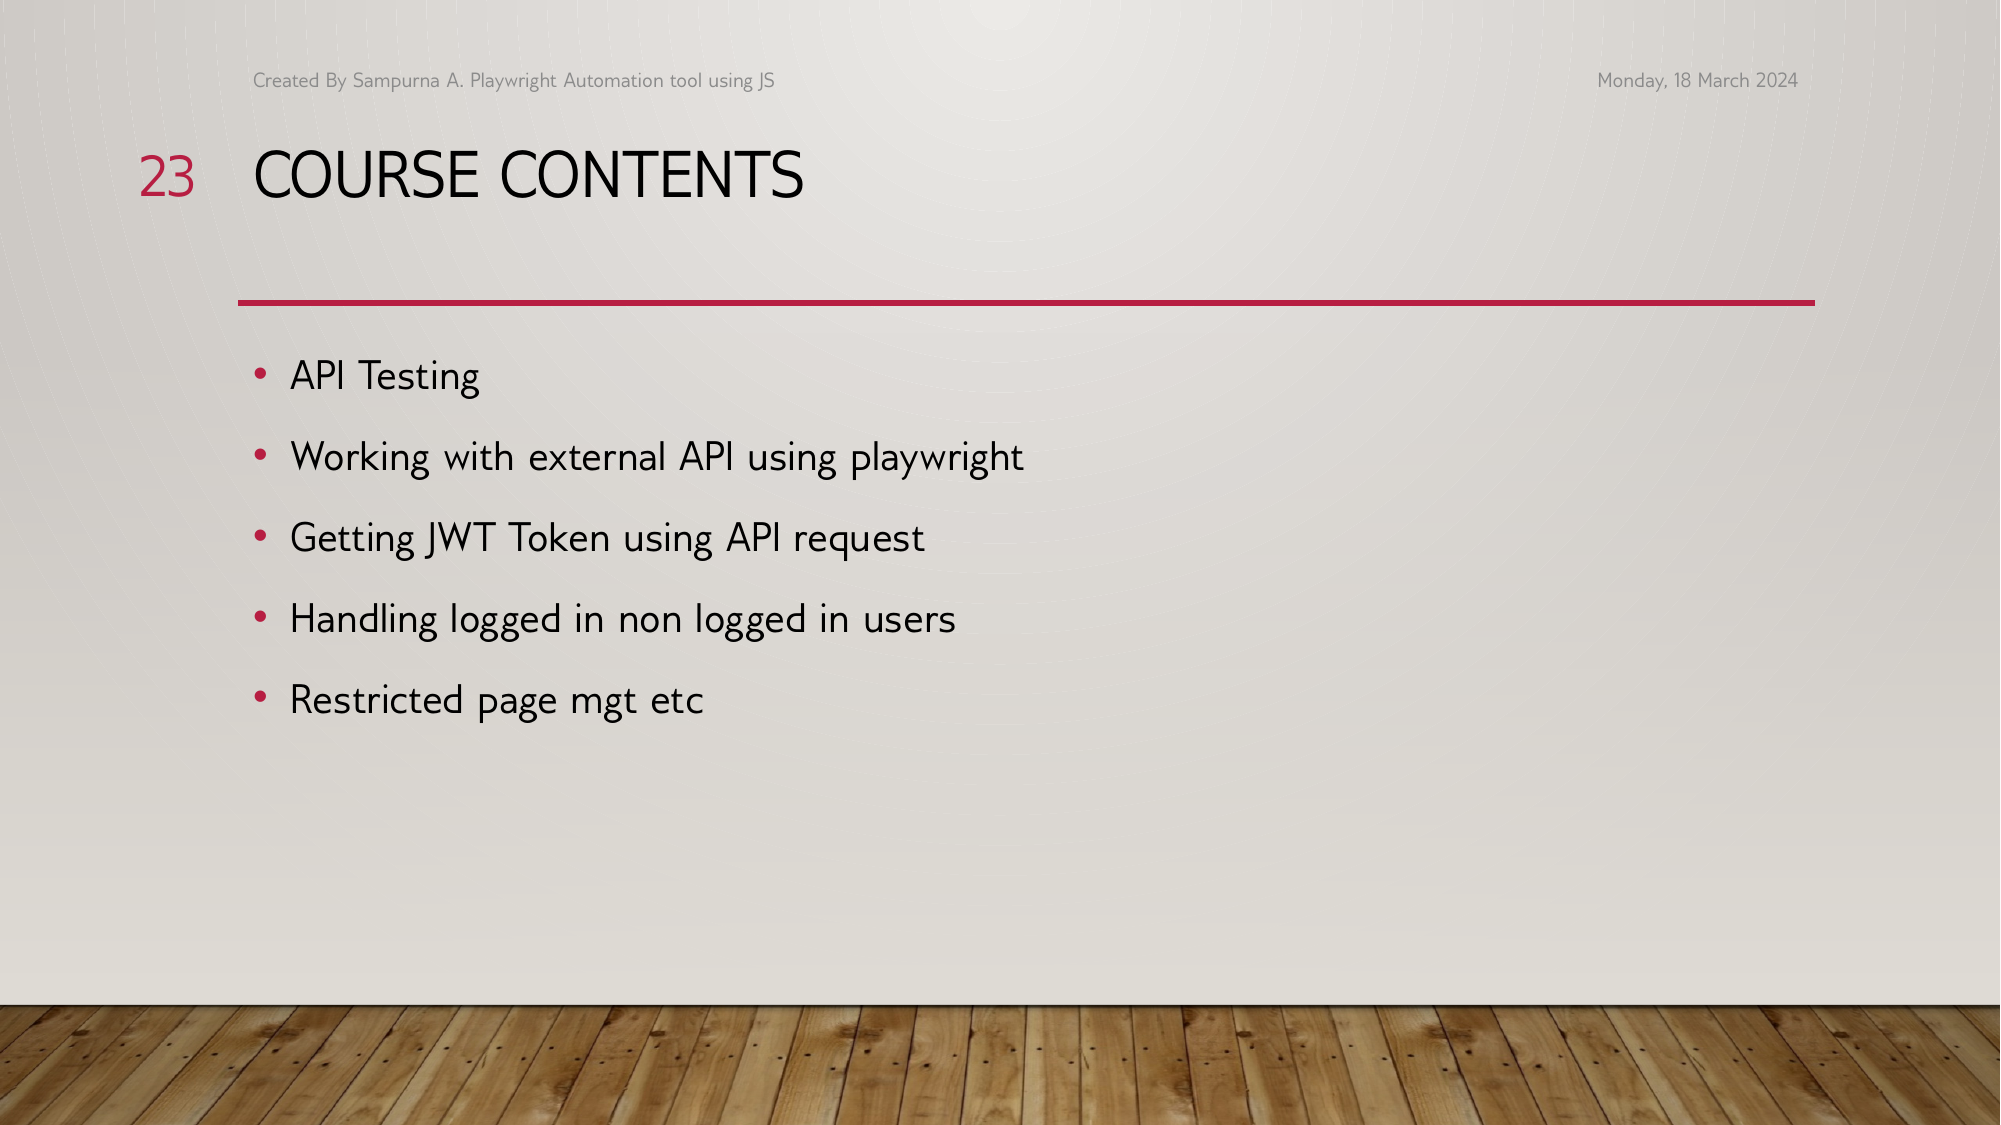

Created By Sampurna A. Playwright Automation tool using JS
Monday, 18 March 2024
23
# Course contents
API Testing
Working with external API using playwright
Getting JWT Token using API request
Handling logged in non logged in users
Restricted page mgt etc